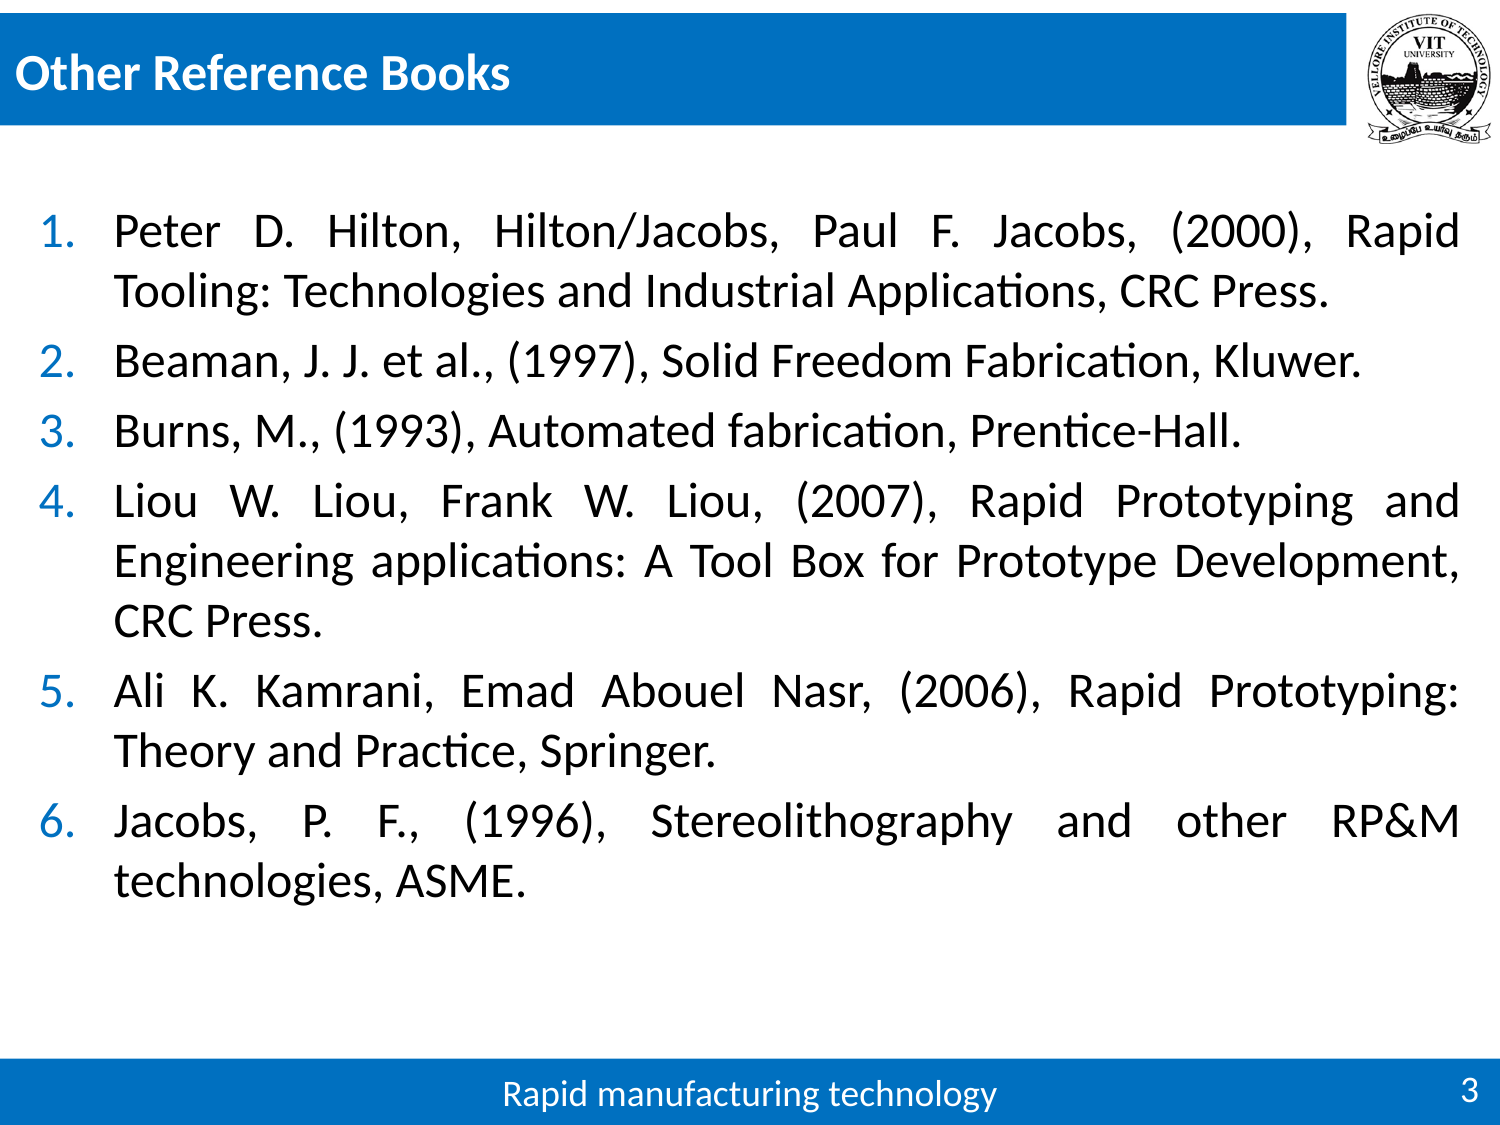

# Other Reference Books
Peter D. Hilton, Hilton/Jacobs, Paul F. Jacobs, (2000), Rapid Tooling: Technologies and Industrial Applications, CRC Press.
Beaman, J. J. et al., (1997), Solid Freedom Fabrication, Kluwer.
Burns, M., (1993), Automated fabrication, Prentice-Hall.
Liou W. Liou, Frank W. Liou, (2007), Rapid Prototyping and Engineering applications: A Tool Box for Prototype Development, CRC Press.
Ali K. Kamrani, Emad Abouel Nasr, (2006), Rapid Prototyping: Theory and Practice, Springer.
Jacobs, P. F., (1996), Stereolithography and other RP&M technologies, ASME.
3
Rapid manufacturing technology